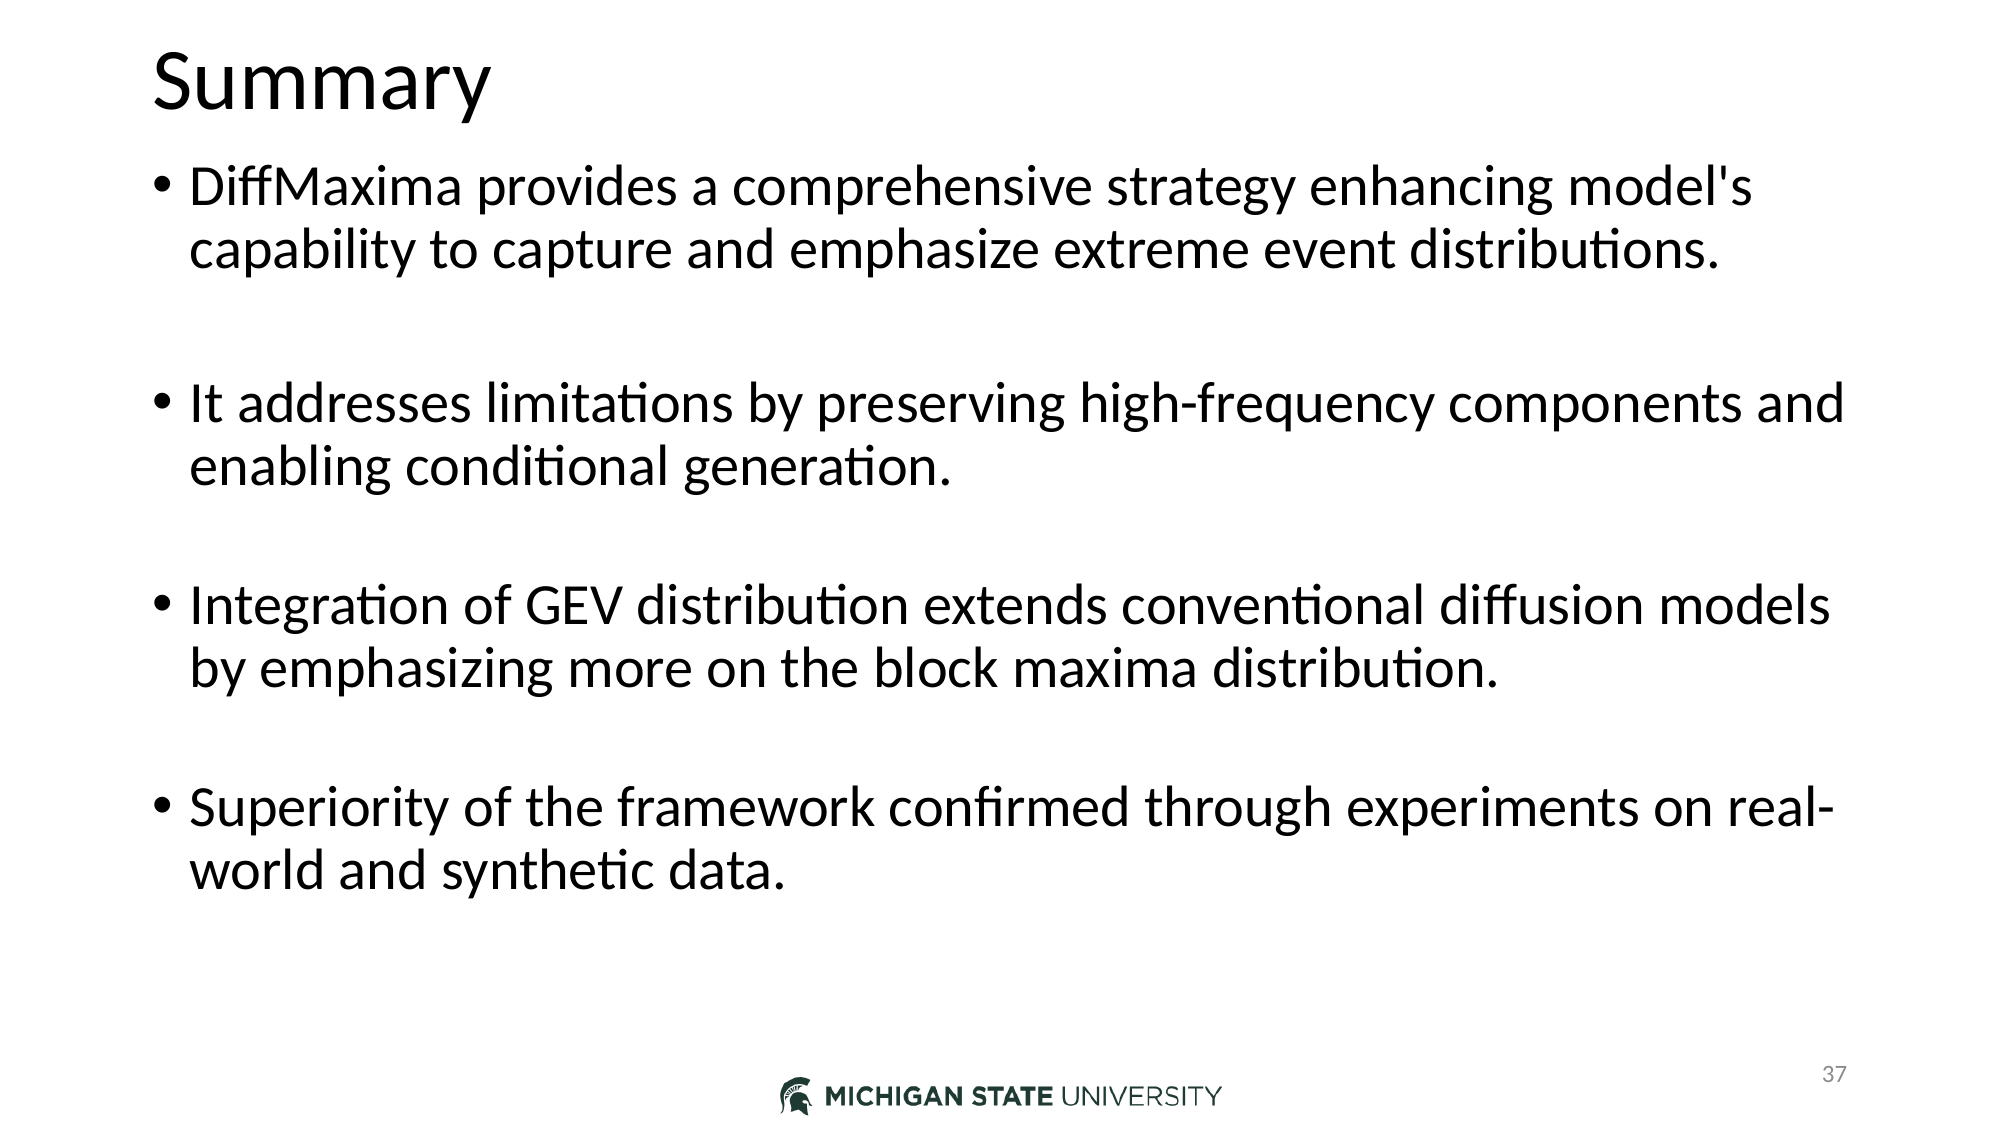

# Summary
DiffMaxima provides a comprehensive strategy enhancing model's capability to capture and emphasize extreme event distributions.

It addresses limitations by preserving high-frequency components and enabling conditional generation.

Integration of GEV distribution extends conventional diffusion models by emphasizing more on the block maxima distribution.

Superiority of the framework confirmed through experiments on real-world and synthetic data.
37